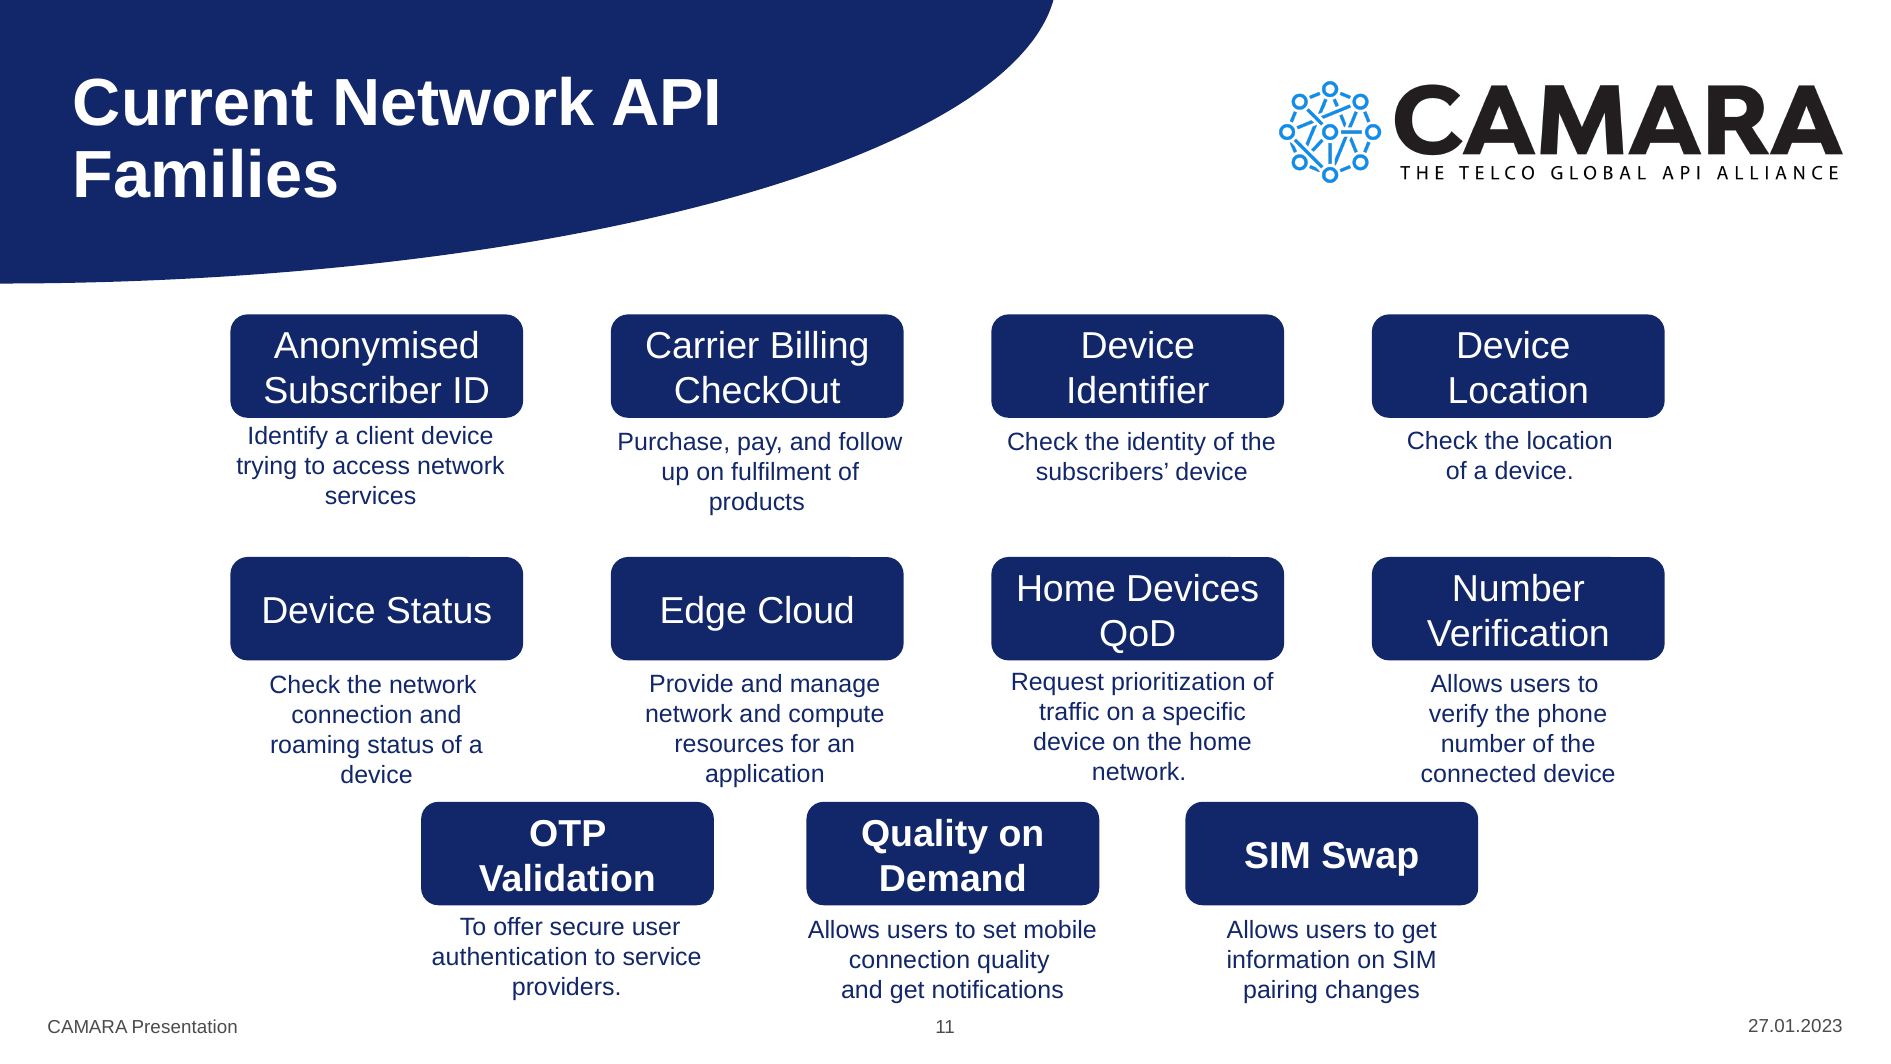

# Current Network API Families
Anonymised Subscriber ID
Carrier Billing
CheckOut
Device Identifier
Device
Location
Identify a client device trying to access network services
Check the location of a device.
Purchase, pay, and follow up on fulfilment of products
Check the identity of the subscribers’ device
Device Status
Edge Cloud
Home Devices QoD
Number Verification
Request prioritization of traffic on a specific device on the home network.
Provide and manage network and compute resources for an application
Allows users to
verify the phone number of the connected device
Check the network  connection and roaming status of a device
OTP Validation
Quality on Demand
SIM Swap
 To offer secure user authentication to service providers.
Allows users to get information on SIM pairing changes
Allows users to set mobile connection quality
and get notifications